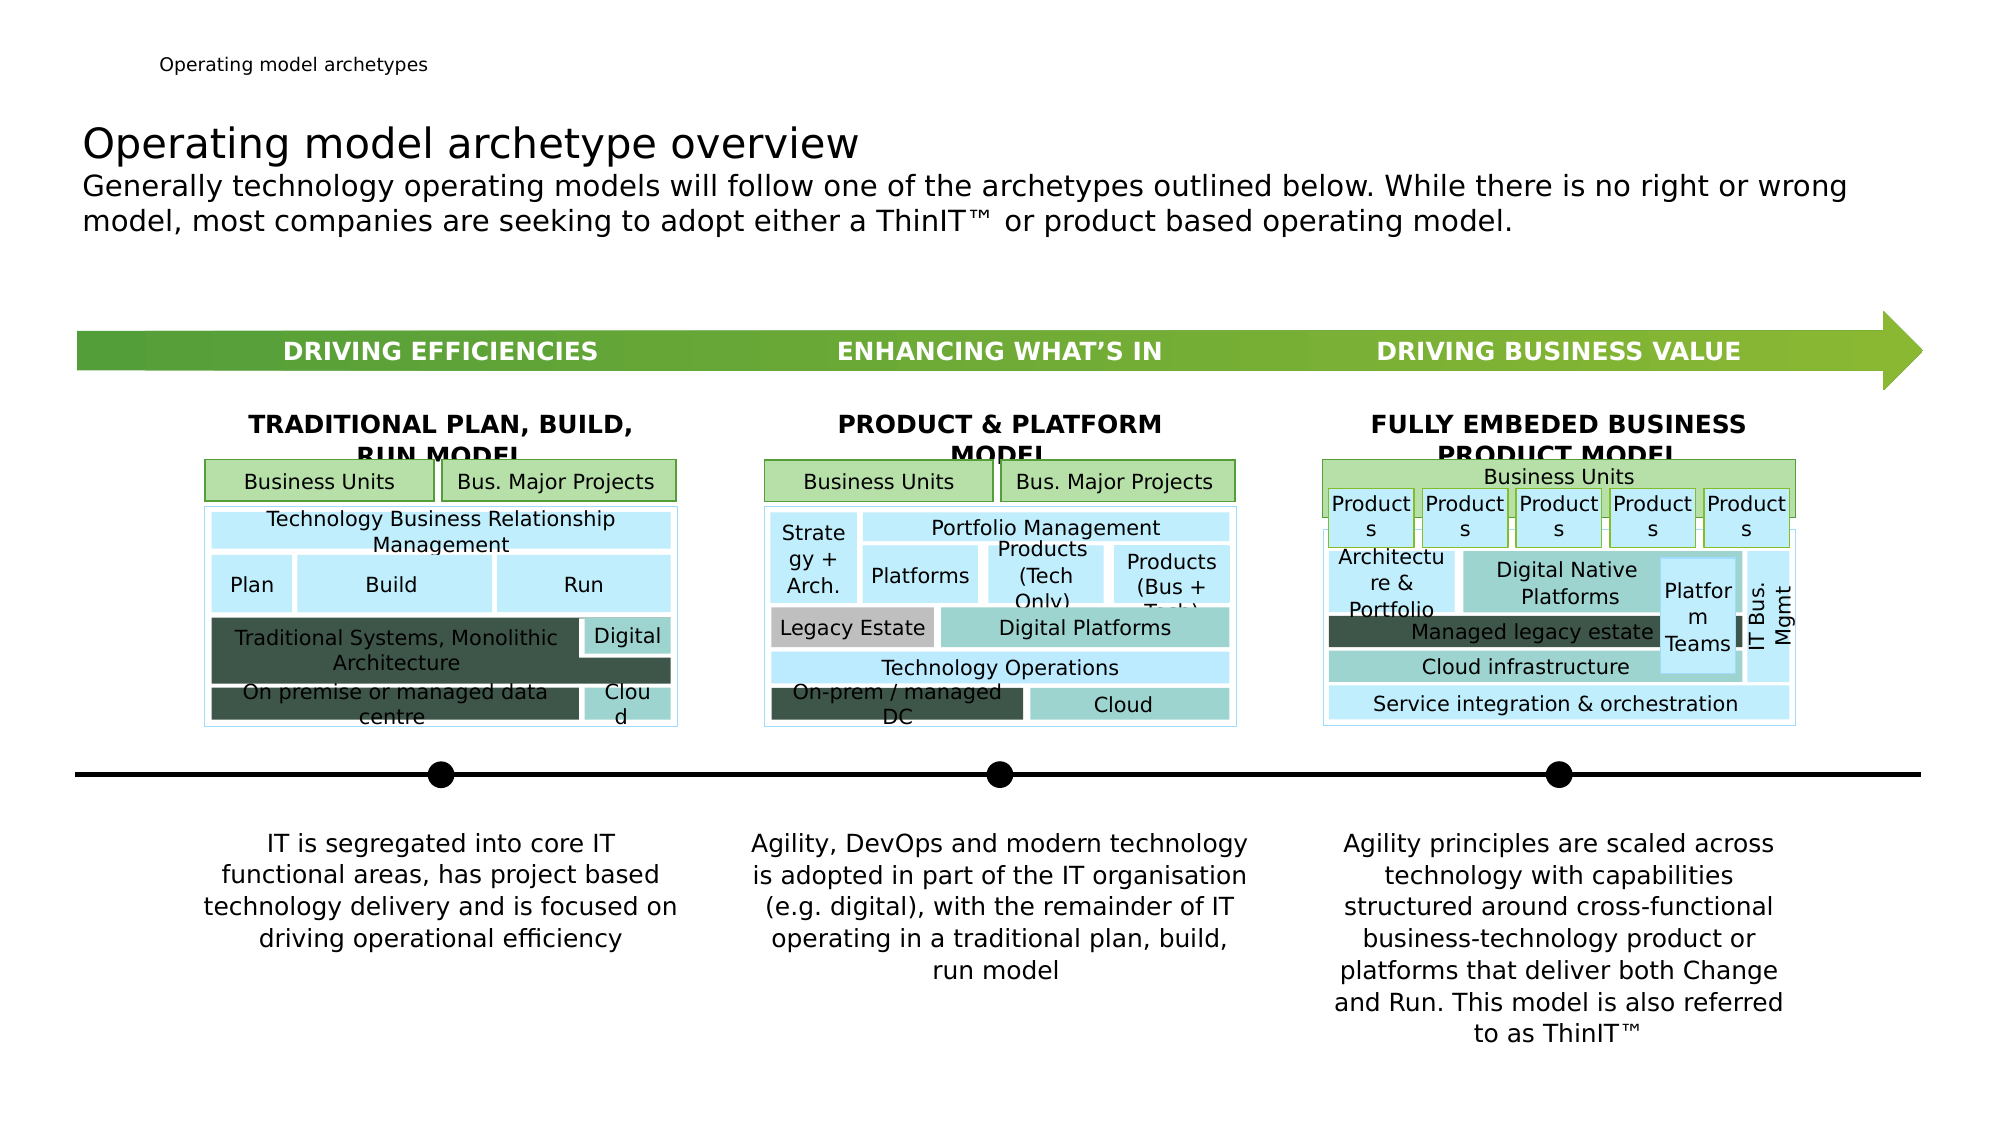

Operating model archetypes
# Operating model archetype overview
Generally technology operating models will follow one of the archetypes outlined below. While there is no right or wrong model, most companies are seeking to adopt either a ThinIT™ or product based operating model.
DRIVING EFFICIENCIES
ENHANCING WHAT’S IN PLACE
DRIVING BUSINESS VALUE
PRODUCT & PLATFORM MODEL
FULLY EMBEDED BUSINESS PRODUCT MODEL
TRADITIONAL PLAN, BUILD, RUN MODEL
Bus. Major Projects
Business Units

Technology Business Relationship Management
Run
Plan
Build
Traditional Systems, Monolithic Architecture

Digital

Cloud
On premise or managed data centre
Business Units
Products
Products
Products
Products
Products

Digital Native
Platforms
Architecture & Portfolio
IT Bus. Mgmt
Managed legacy estate
Cloud infrastructure
Service integration & orchestration
Bus. Major Projects
Business Units

Strategy + Arch.
Portfolio Management
Platforms
Products
(Tech Only)
Products
(Bus + Tech)
Digital Platforms
Legacy Estate

Technology Operations
Cloud
On-prem / managed DC
Platform
Teams

IT is segregated into core IT functional areas, has project based technology delivery and is focused on driving operational efficiency
Agility, DevOps and modern technology is adopted in part of the IT organisation (e.g. digital), with the remainder of IT operating in a traditional plan, build, run model
Agility principles are scaled across technology with capabilities structured around cross-functional business-technology product or platforms that deliver both Change and Run. This model is also referred to as ThinIT™